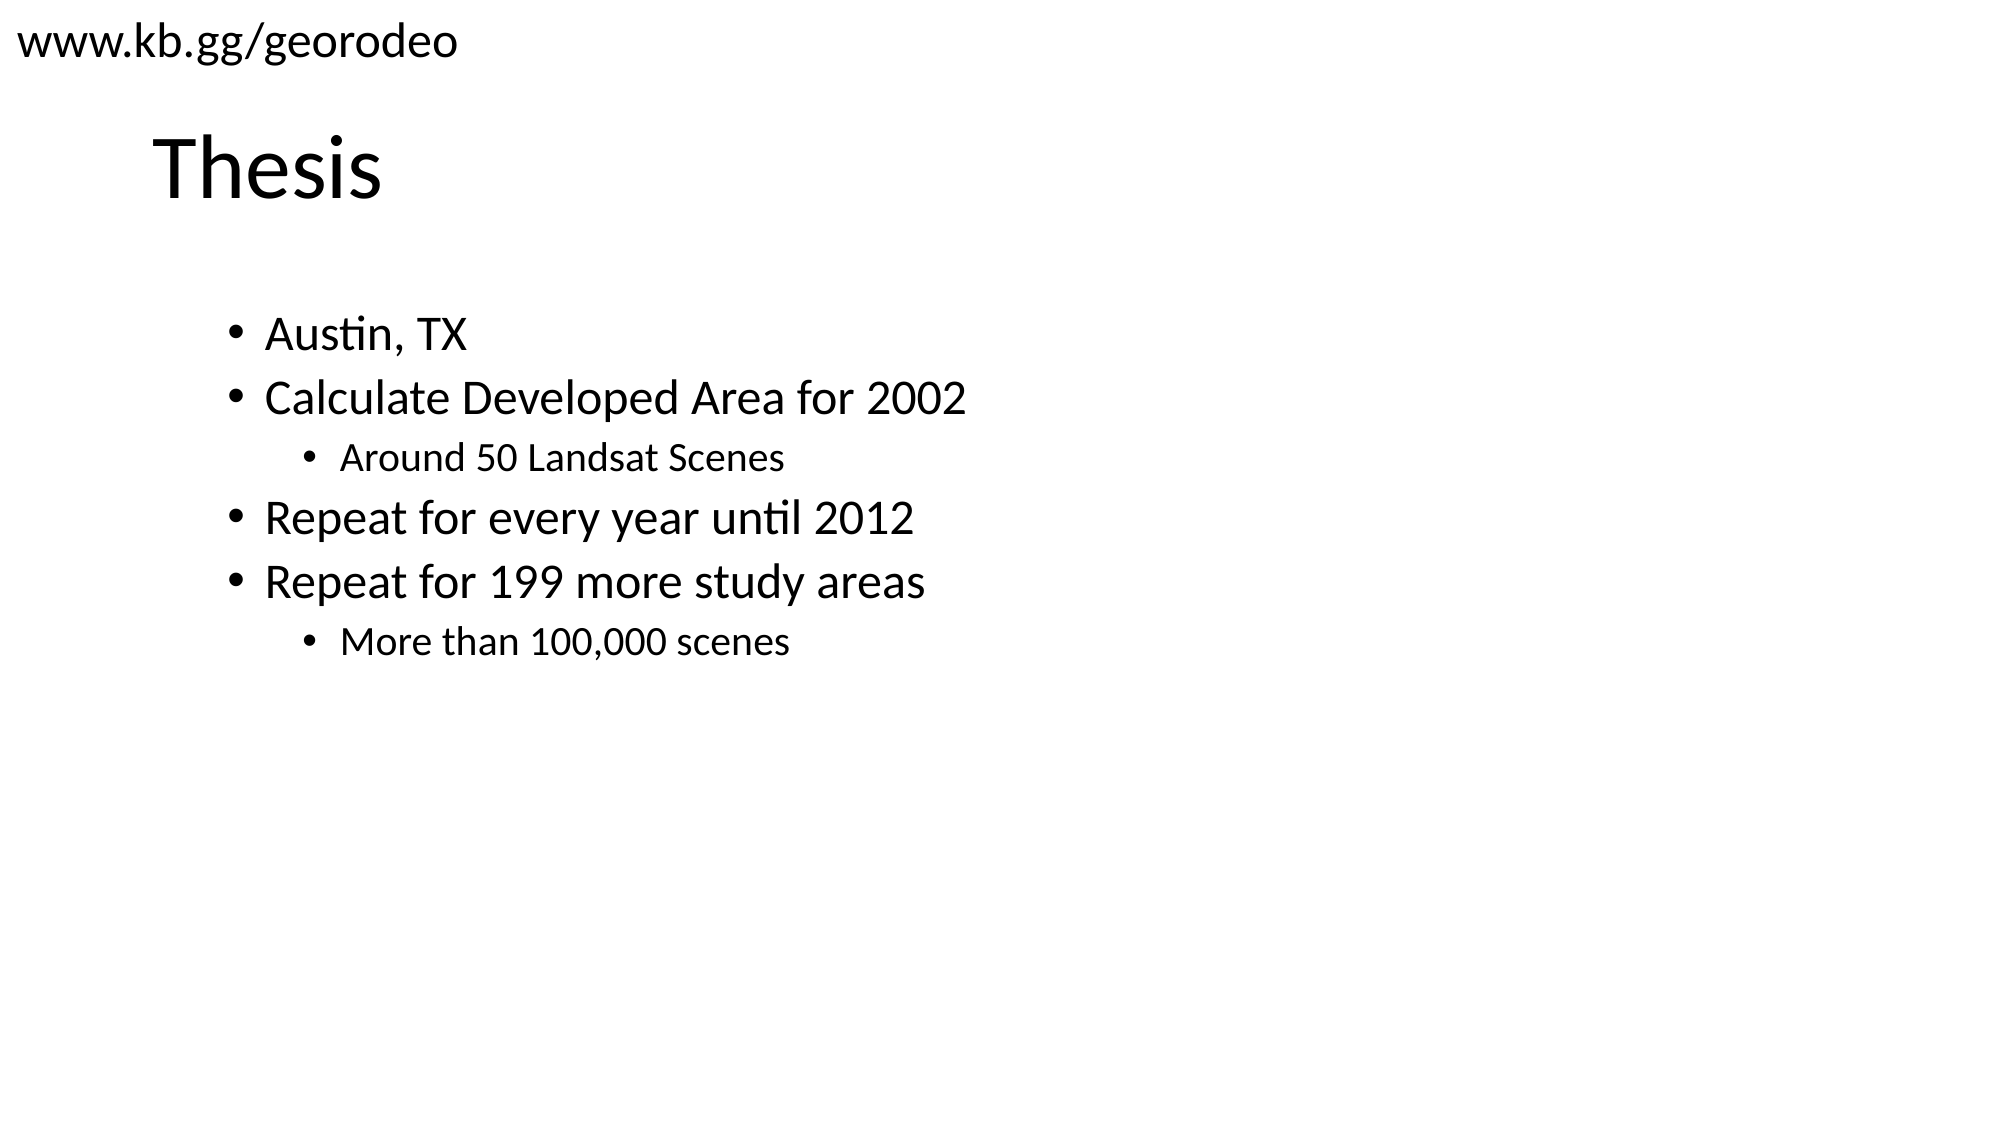

www.kb.gg/georodeo
# Thesis
Austin, TX
Calculate Developed Area for 2002
Around 50 Landsat Scenes
Repeat for every year until 2012
Repeat for 199 more study areas
More than 100,000 scenes